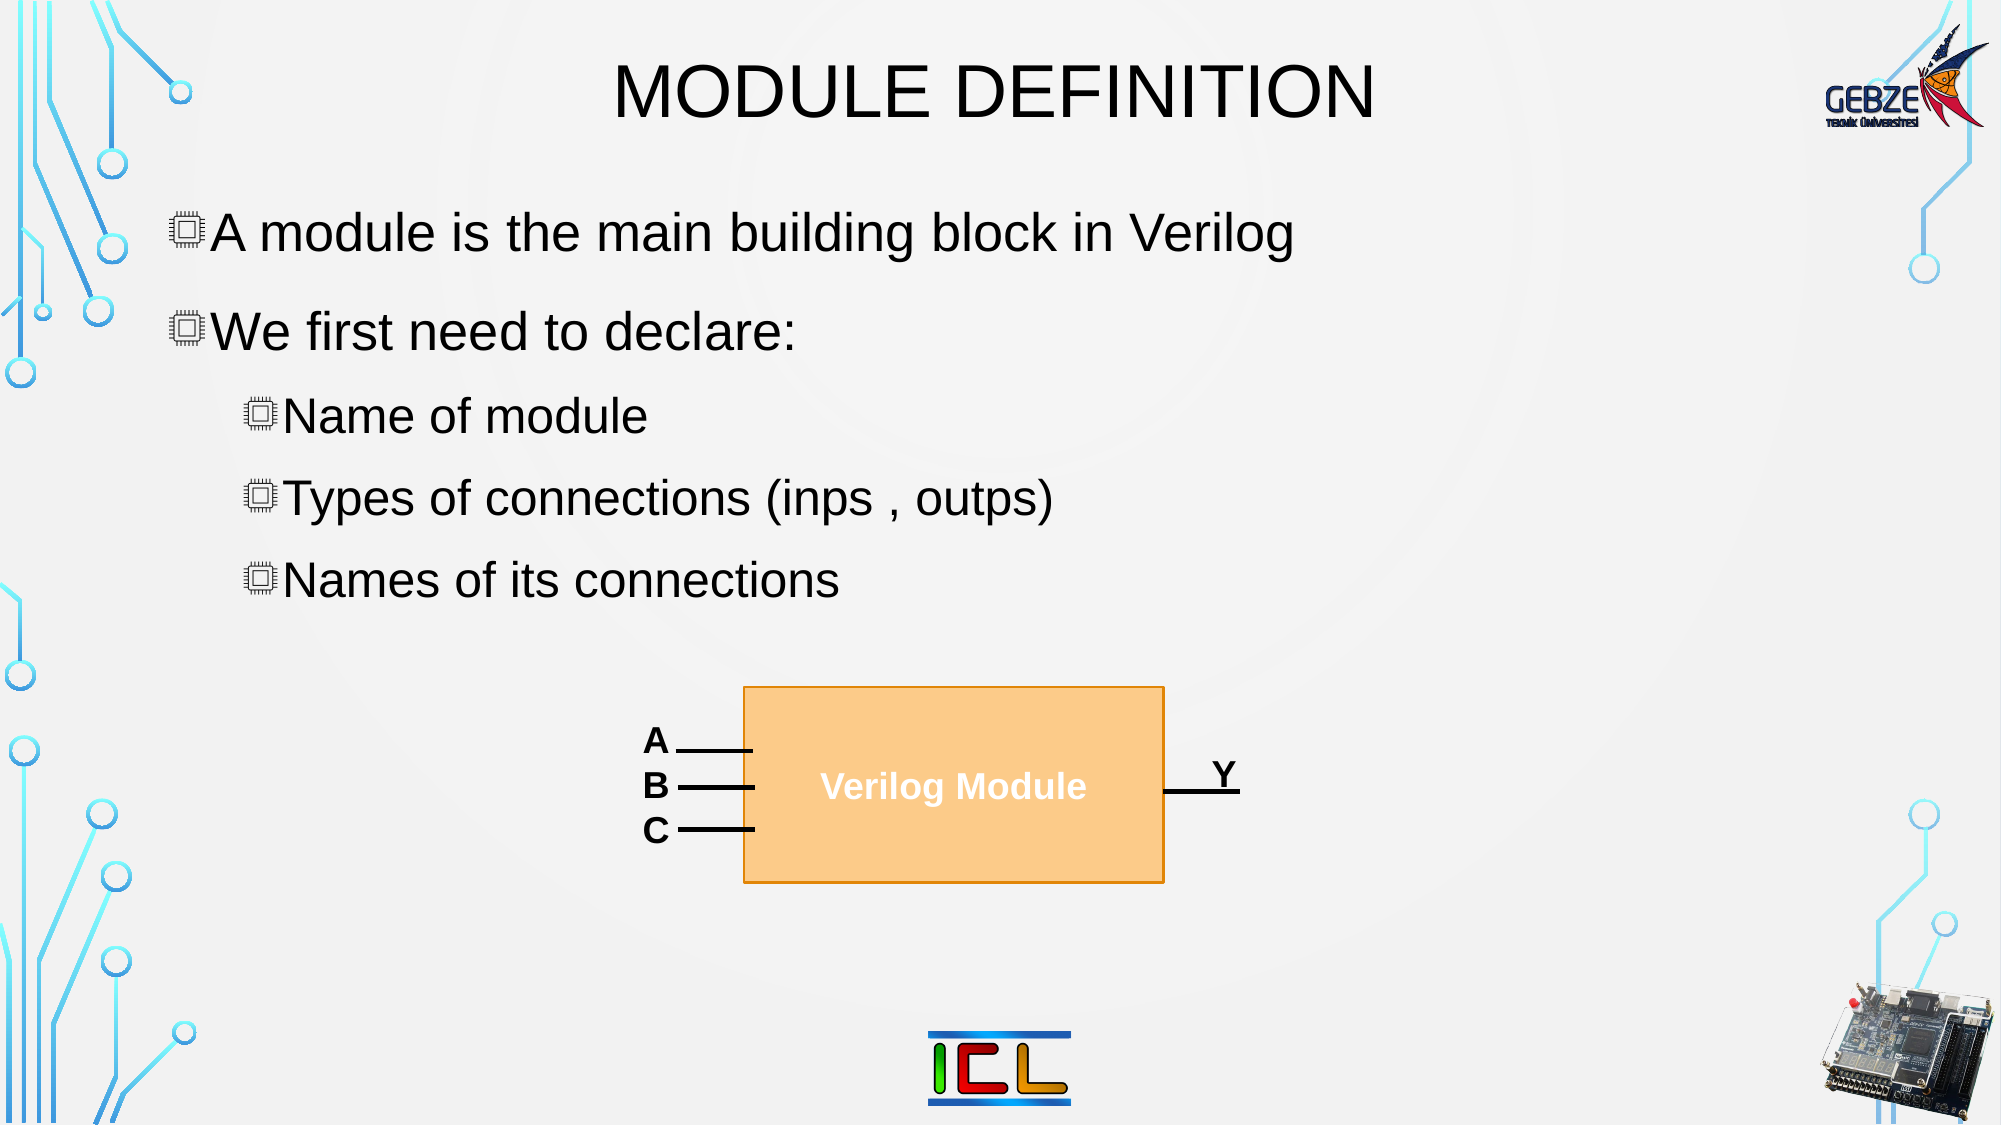

# Module definition
A module is the main building block in Verilog
We first need to declare:
Name of module
Types of connections (inps , outps)
Names of its connections
Verilog Module
A
B
C
Y